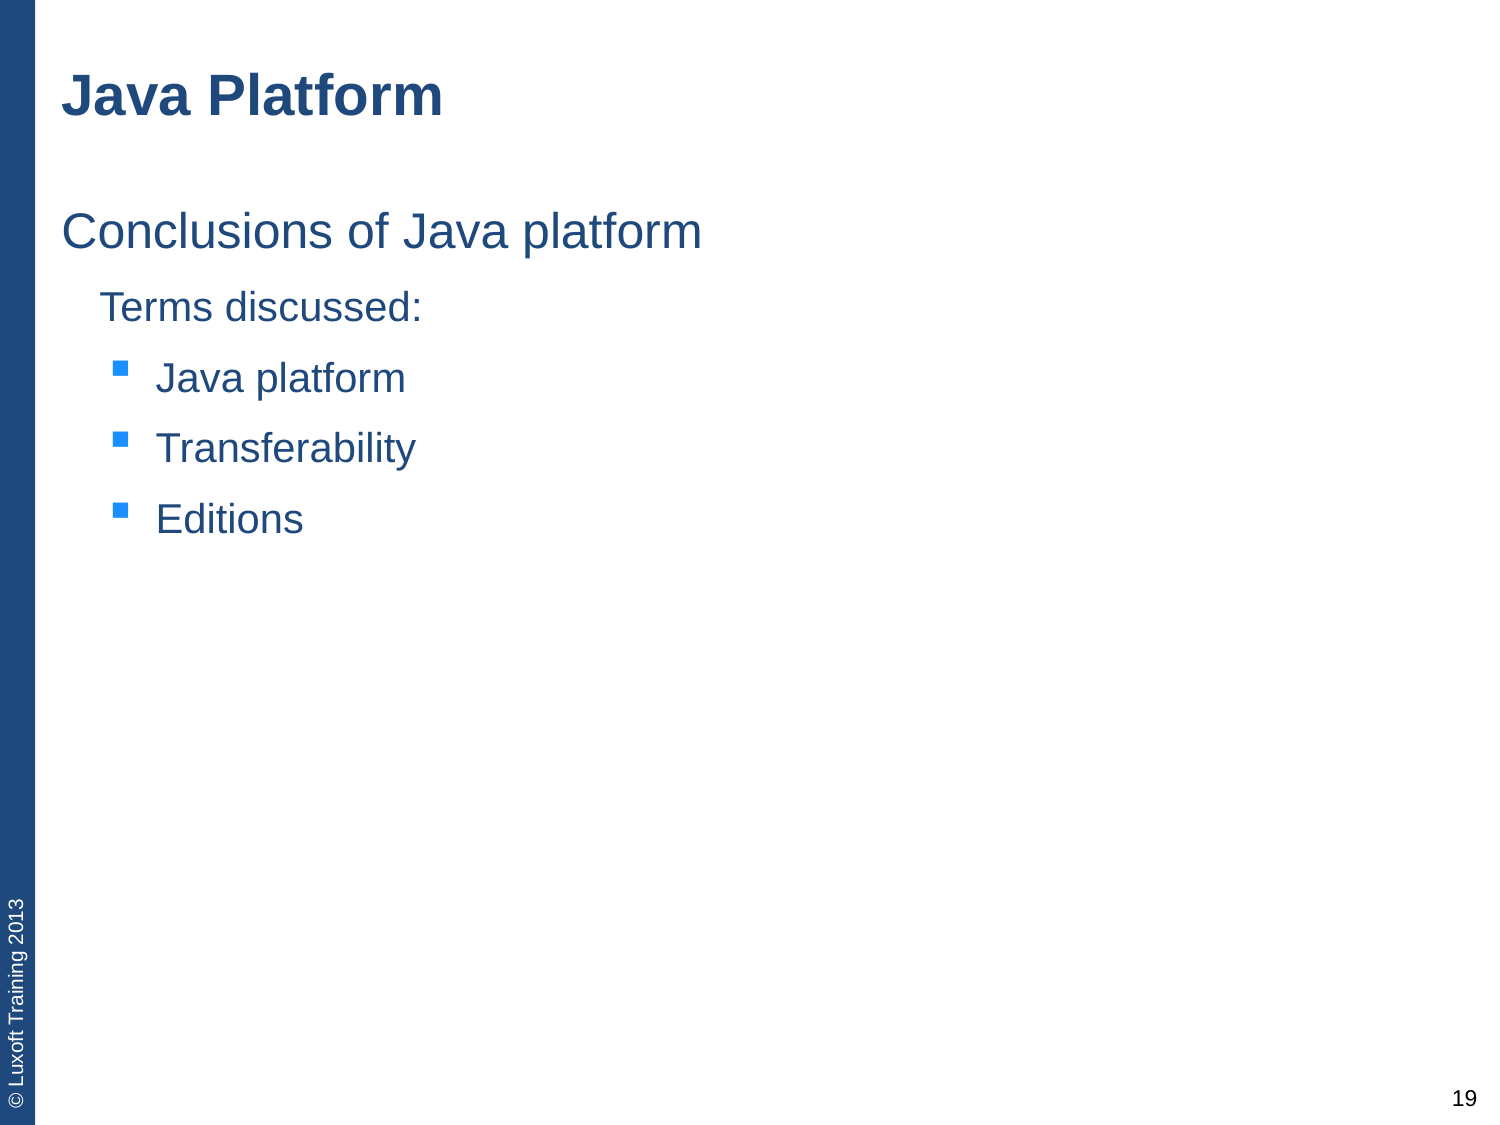

# Java Platform

Conclusions of Java platform
Terms discussed:
Java platform
Transferability
Editions